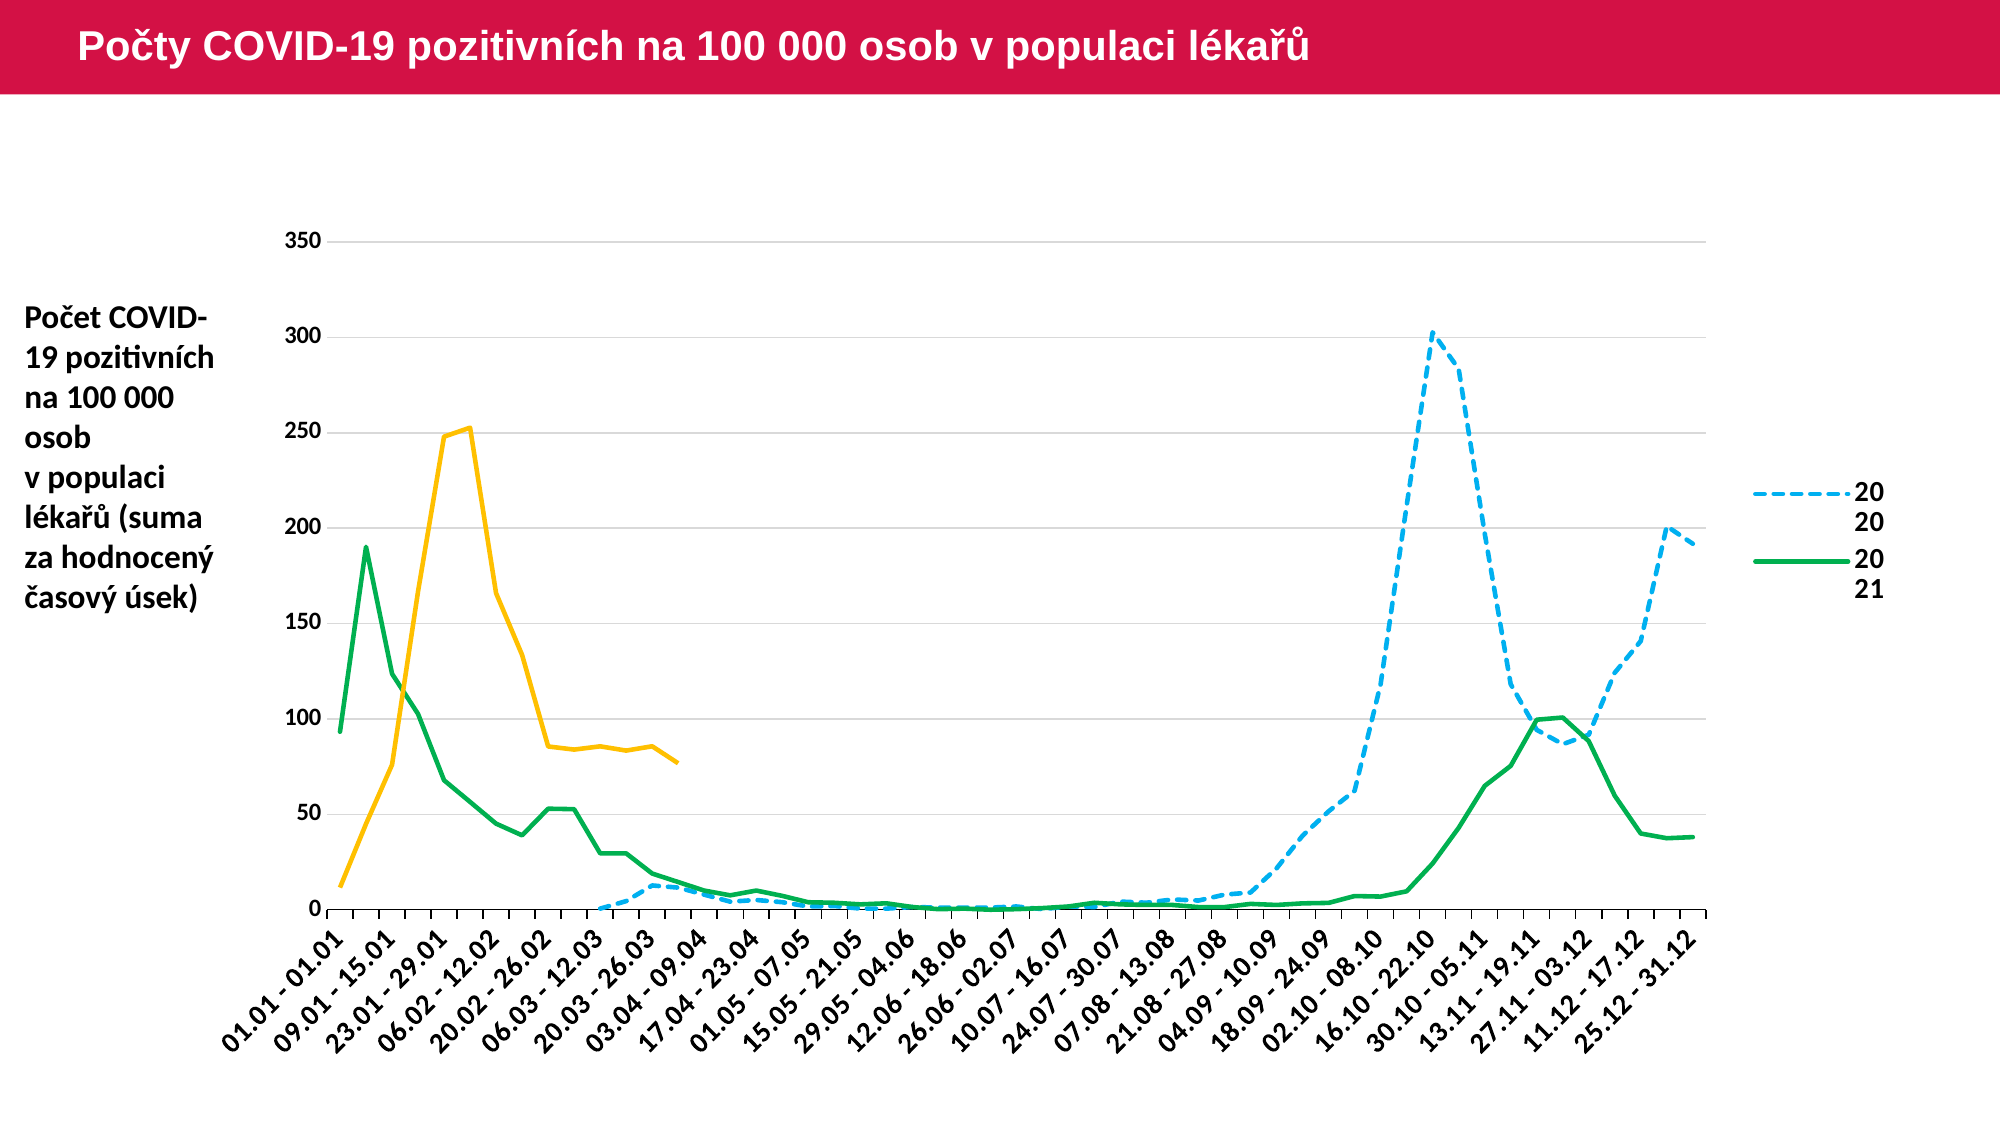

# Počty COVID-19 pozitivních na 100 000 osob v populaci lékařů

### Chart

| Category | 2020 | 2021 | 2022 |
|---|---|---|---|
| 01.01 - 01.01 | None | 93.2763311 | 11.58167 |
| 02.01 - 08.01 | None | 190.2207115 | 44.9821451 |
| 09.01 - 15.01 | None | 123.6413345 | 75.9903616 |
| 16.01 - 22.01 | None | 102.5789287 | 166.8474411 |
| 23.01 - 29.01 | None | 67.8669474 | 247.9705205 |
| 30.01 - 05.02 | None | 56.4905719 | 252.6765407 |
| 06.02 - 12.02 | None | 45.0995949 | 165.9520737 |
| 13.02 - 19.02 | None | 38.9904807 | 133.5524964 |
| 20.02 - 26.02 | None | 52.9368825 | 85.5626857 |
| 27.02 - 05.03 | None | 52.6795494 | 83.9399523 |
| 06.03 - 12.03 | 0.5647197 | 29.5499212 | 85.625483 |
| 13.03 - 19.03 | 4.5177576 | 29.5523927 | 83.4102561 |
| 20.03 - 26.03 | 12.7061932 | 18.9597245 | 85.6438162 |
| 27.03 - 02.04 | 11.577048 | 14.4995427 | 76.7532272 |
| 03.04 - 09.04 | 7.9086885 | 10.0363259 | None |
| 10.04 - 16.04 | 4.2383537 | 7.5253982 | None |
| 17.04 - 23.04 | 5.0879077 | 10.0314038 | None |
| 24.04 - 30.04 | 3.9587274 | 7.2431065 | None |
| 01.05 - 07.05 | 1.6971109 | 3.9000256 | None |
| 08.05 - 14.05 | 1.9802372 | 3.6221889 | None |
| 15.05 - 21.05 | 0.5658701 | 2.7868738 | None |
| 22.05 - 28.05 | 0.5659501 | 3.344929 | None |
| 29.05 - 04.06 | 1.4150676 | 1.3940079 | None |
| 05.06 - 11.06 | 1.132179 | 0.2788676 | None |
| 12.06 - 18.06 | 1.1322944 | 0.5578676 | None |
| 19.06 - 25.06 | 1.132413 | 0.0 | None |
| 26.06 - 02.07 | 1.6987879 | 0.2790599 | None |
| 03.07 - 09.07 | 0.2831361 | 0.8369718 | None |
| 10.07 - 16.07 | 1.6987879 | 1.6732854 | None |
| 17.07 - 23.07 | 1.4156325 | 3.6240065 | None |
| 24.07 - 30.07 | 4.2468134 | 2.7865864 | None |
| 31.07 - 06.08 | 3.6797069 | 2.5067962 | None |
| 07.08 - 13.08 | 5.3752185 | 2.5054563 | None |
| 14.08 - 20.08 | 4.8069038 | 1.3911766 | None |
| 21.08 - 27.08 | 7.9130916 | 1.3904454 | None |
| 28.08 - 03.09 | 9.0365868 | 3.0566933 | None |
| 04.09 - 10.09 | 21.6953966 | 2.4958956 | None |
| 11.09 - 17.09 | 38.7860527 | 3.3204573 | None |
| 18.09 - 24.09 | 51.5861334 | 3.589197 | None |
| 25.09 - 01.10 | 62.3647133 | 7.1624752 | None |
| 02.10 - 08.10 | 118.0990244 | 6.879642 | None |
| 09.10 - 15.10 | 211.7213869 | 9.6297763 | None |
| 16.10 - 22.10 | 302.6696803 | 24.2076132 | None |
| 23.10 - 29.10 | 283.4683381 | 42.9058244 | None |
| 30.10 - 05.11 | 197.2847606 | 64.9050625 | None |
| 06.11 - 12.11 | 118.2184342 | 75.3708023 | None |
| 13.11 - 19.11 | 94.2643349 | 99.5974831 | None |
| 20.11 - 26.11 | 86.7271347 | 100.7185137 | None |
| 27.11 - 03.12 | 91.699016 | 88.3560003 | None |
| 04.12 - 10.12 | 124.1777046 | 59.7516314 | None |
| 11.12 - 17.12 | 140.8141669 | 39.9410525 | None |
| 18.12 - 24.12 | 201.0390721 | 37.4758886 | None |
| 25.12 - 31.12 | 191.8320095 | 38.0410512 | None |
Počet COVID-19 pozitivních na 100 000 osob  v populaci lékařů (suma za hodnocený časový úsek)